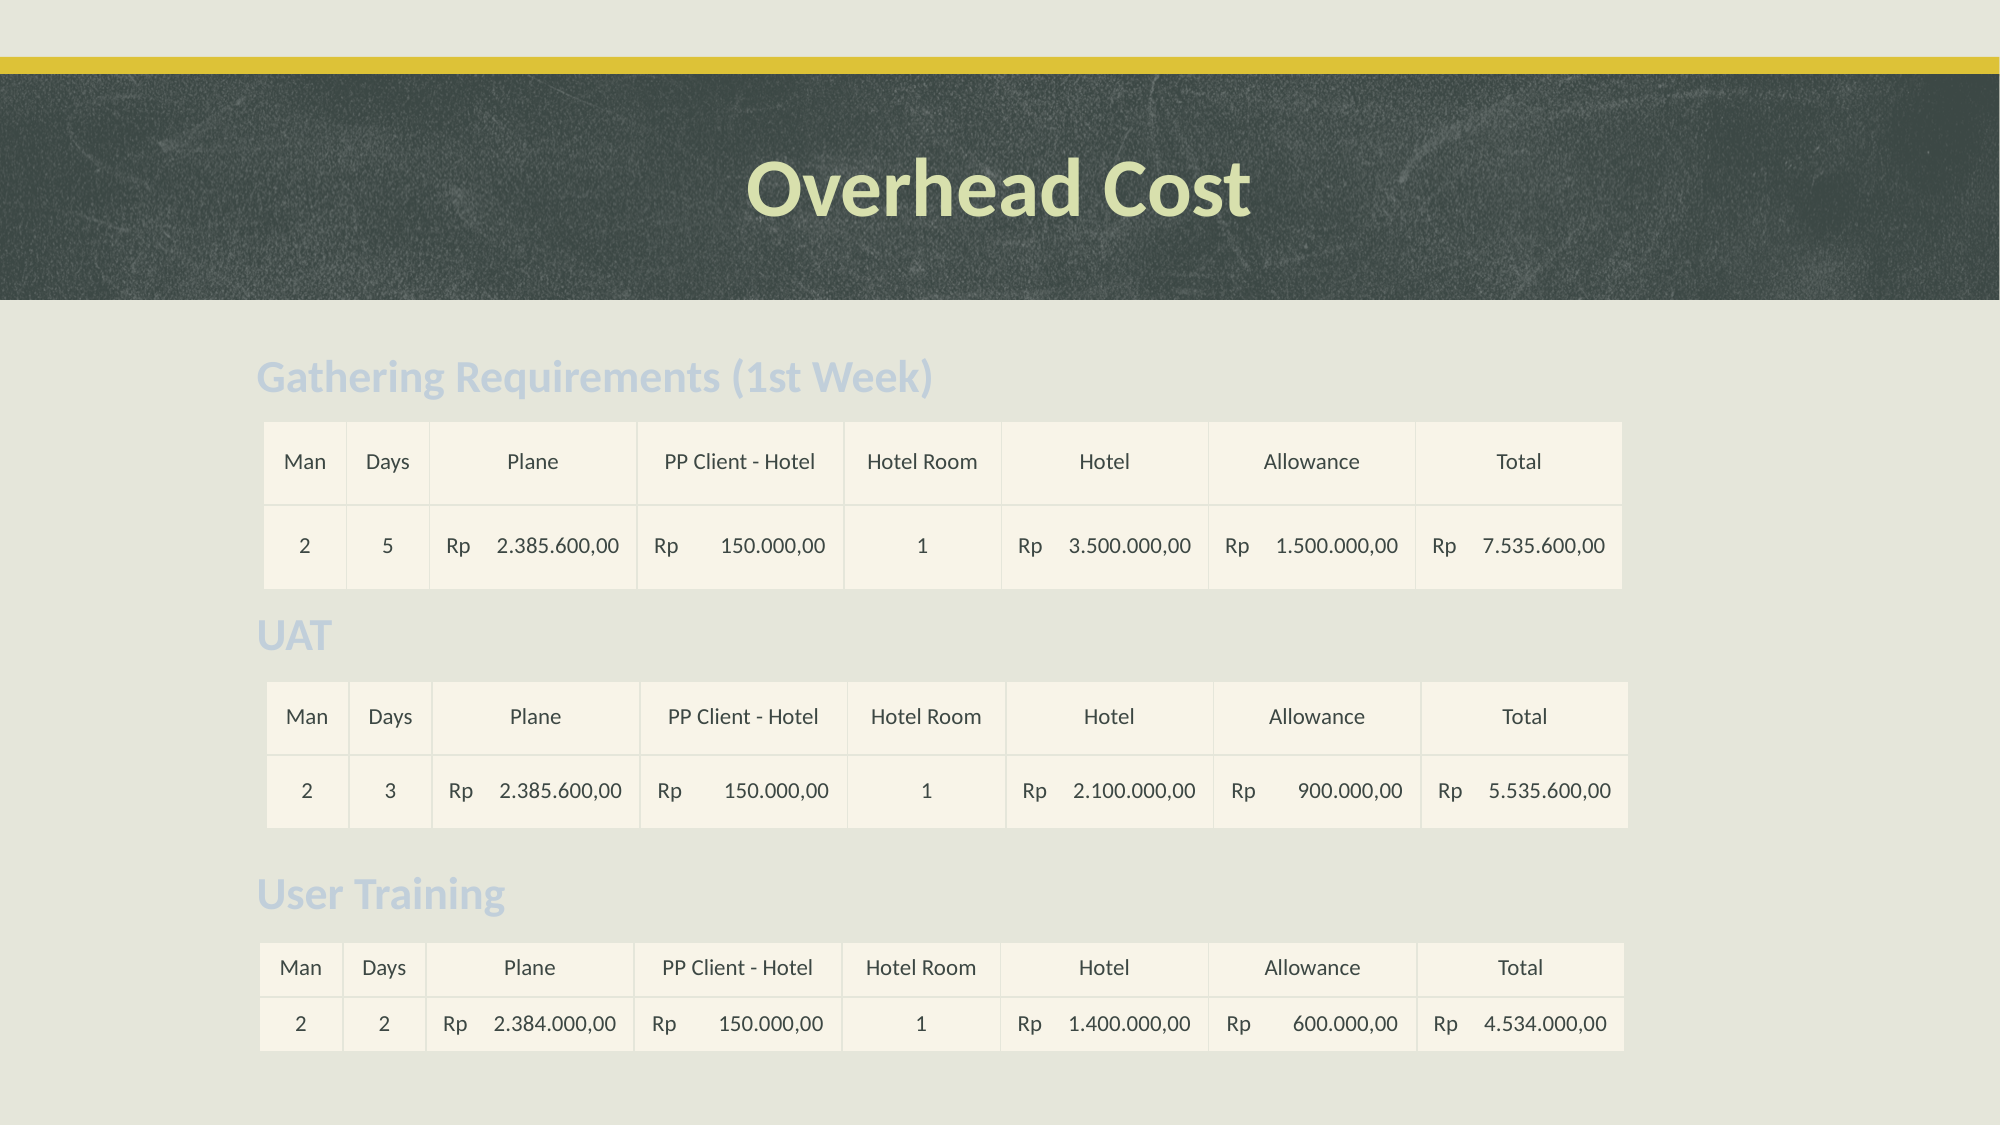

# Overhead Cost
Gathering Requirements (1st Week)

UAT

User Training
| Man | Days | Plane | PP Client - Hotel | Hotel Room | Hotel | Allowance | Total |
| --- | --- | --- | --- | --- | --- | --- | --- |
| 2 | 5 | Rp 2.385.600,00 | Rp 150.000,00 | 1 | Rp 3.500.000,00 | Rp 1.500.000,00 | Rp 7.535.600,00 |
| Man | Days | Plane | PP Client - Hotel | Hotel Room | Hotel | Allowance | Total |
| --- | --- | --- | --- | --- | --- | --- | --- |
| 2 | 3 | Rp 2.385.600,00 | Rp 150.000,00 | 1 | Rp 2.100.000,00 | Rp 900.000,00 | Rp 5.535.600,00 |
| Man | Days | Plane | PP Client - Hotel | Hotel Room | Hotel | Allowance | Total |
| --- | --- | --- | --- | --- | --- | --- | --- |
| 2 | 2 | Rp 2.384.000,00 | Rp 150.000,00 | 1 | Rp 1.400.000,00 | Rp 600.000,00 | Rp 4.534.000,00 |